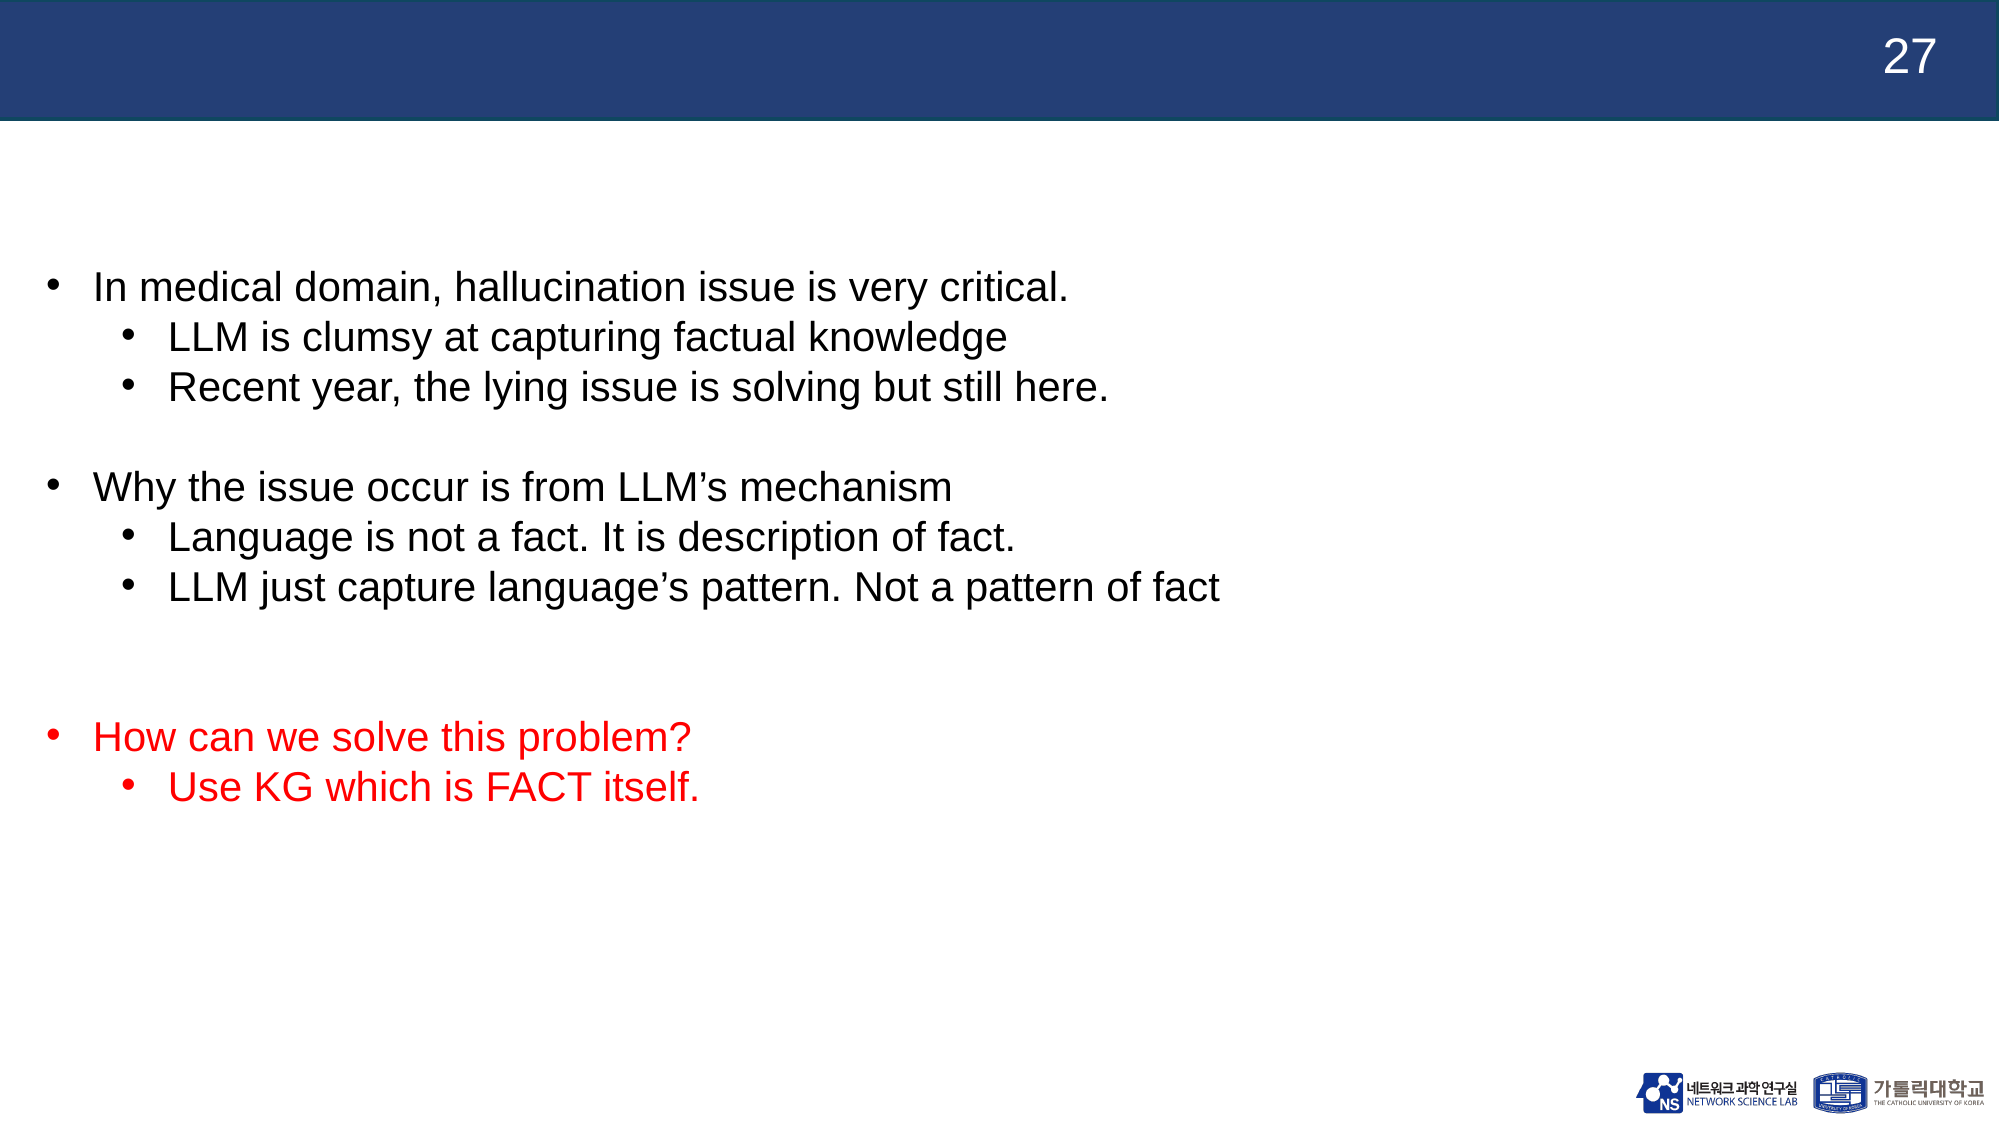

In medical domain, hallucination issue is very critical.
LLM is clumsy at capturing factual knowledge
Recent year, the lying issue is solving but still here.

Why the issue occur is from LLM’s mechanism
Language is not a fact. It is description of fact.
LLM just capture language’s pattern. Not a pattern of fact

How can we solve this problem?
Use KG which is FACT itself.